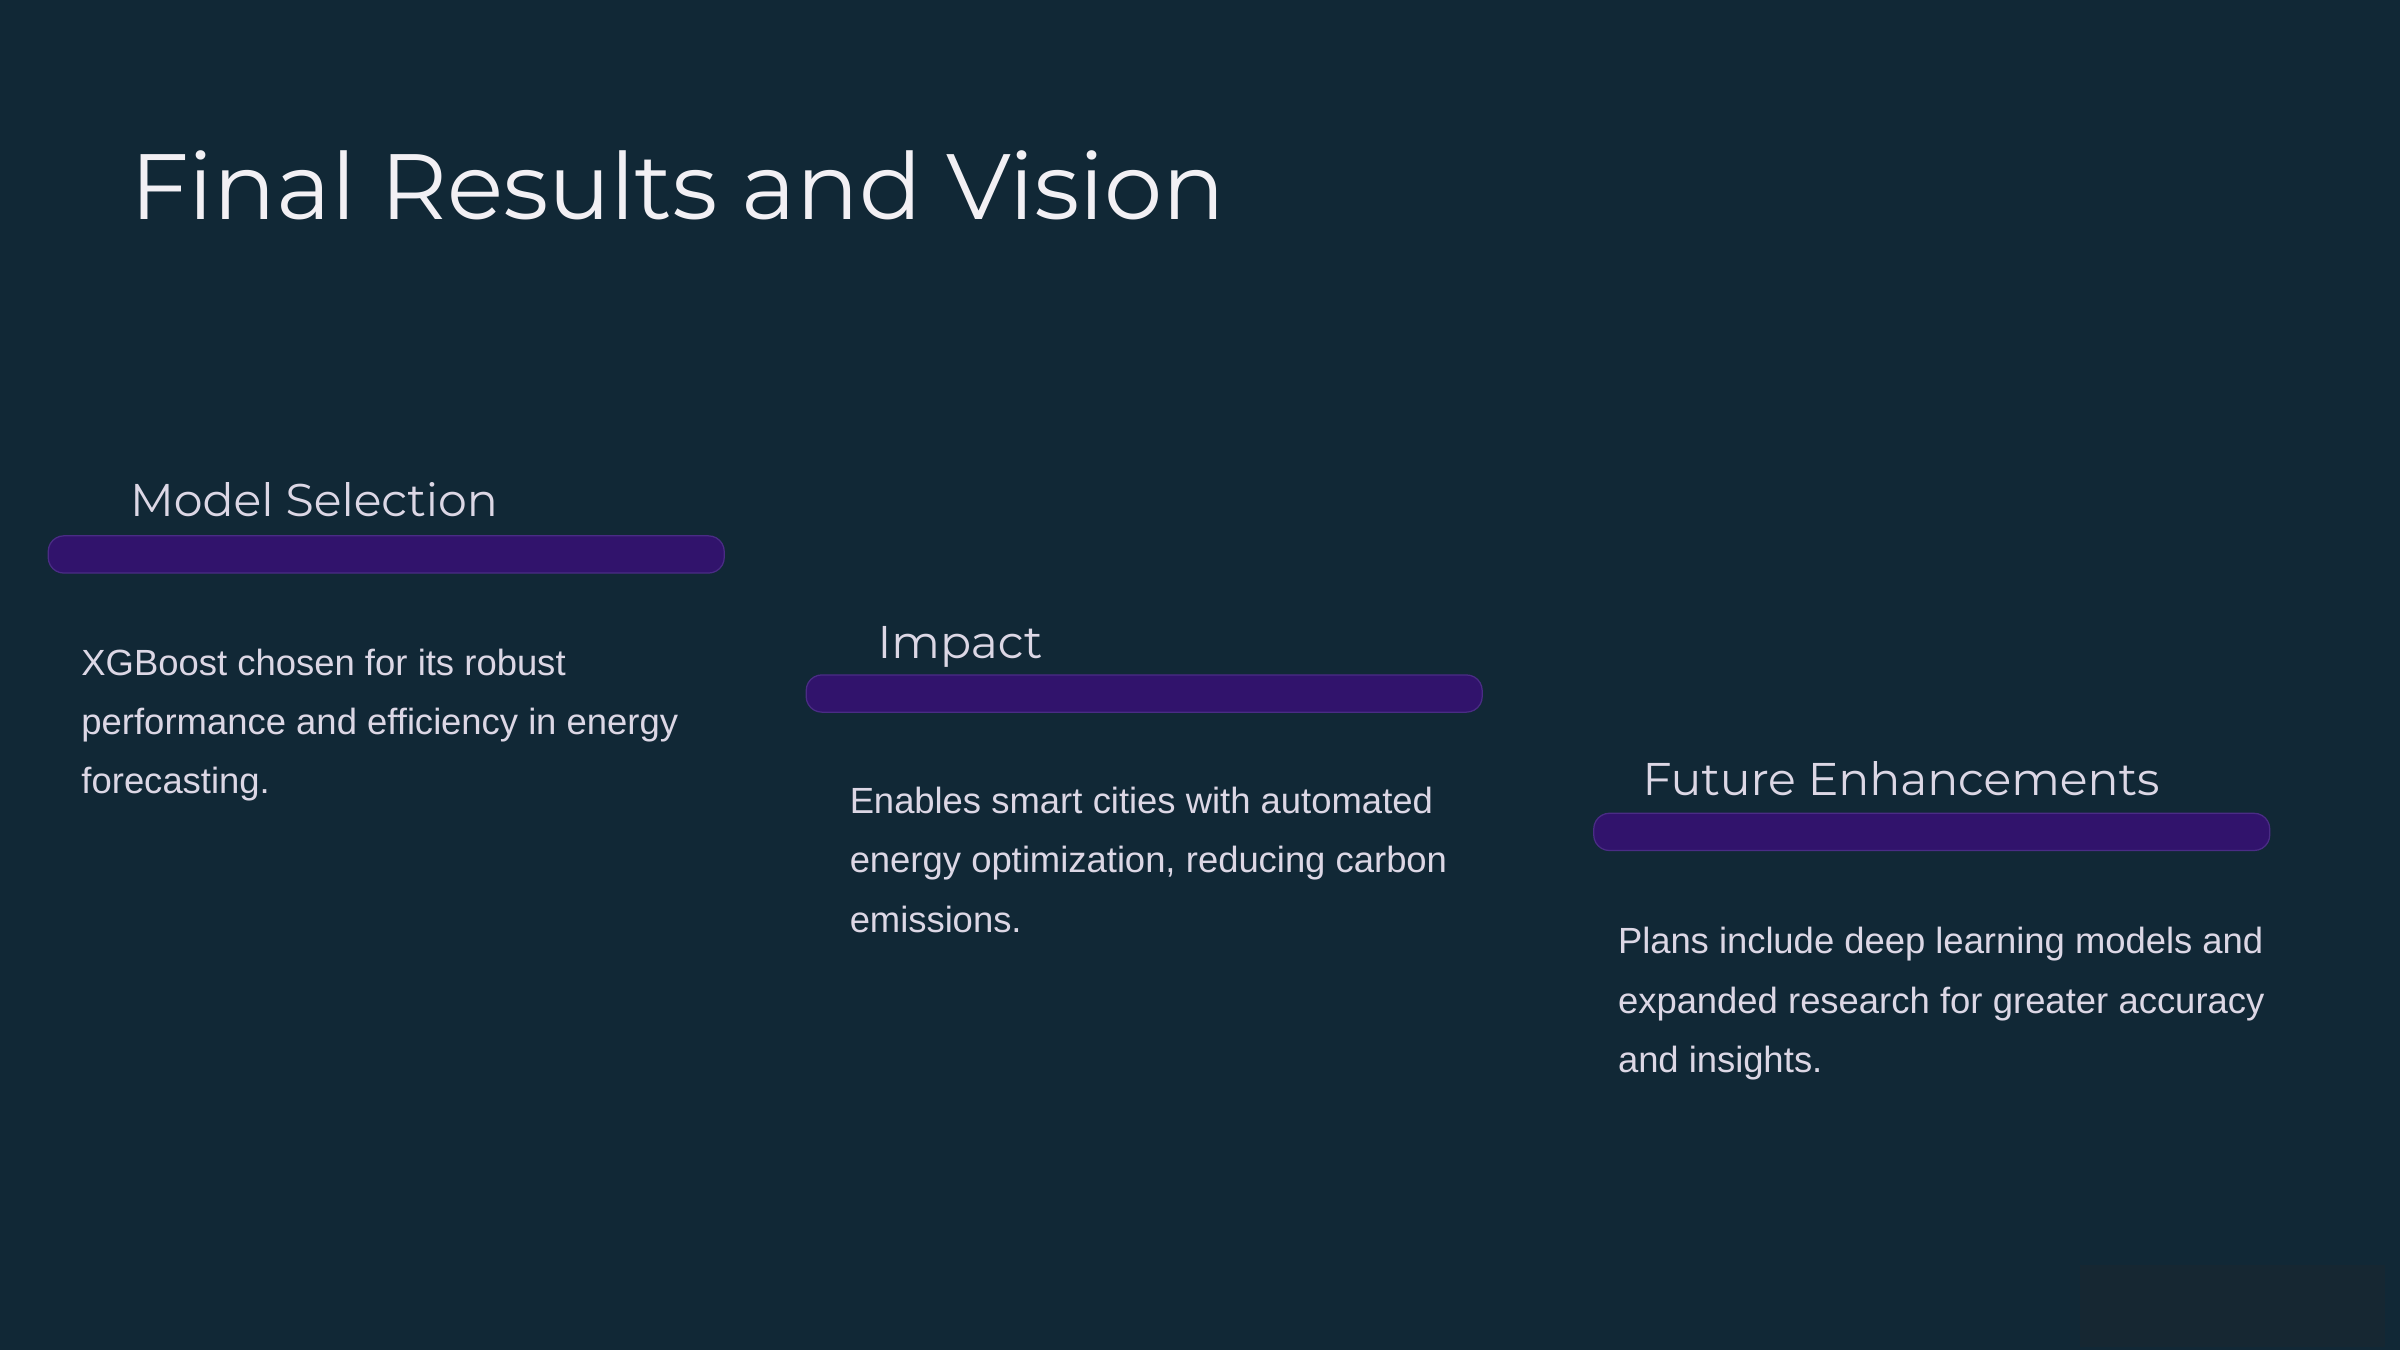

Final Results and Vision
Model Selection

Impact
XGBoost chosen for its robust performance and efficiency in energy forecasting.

Future Enhancements
Enables smart cities with automated energy optimization, reducing carbon emissions.

Plans include deep learning models and expanded research for greater accuracy and insights.